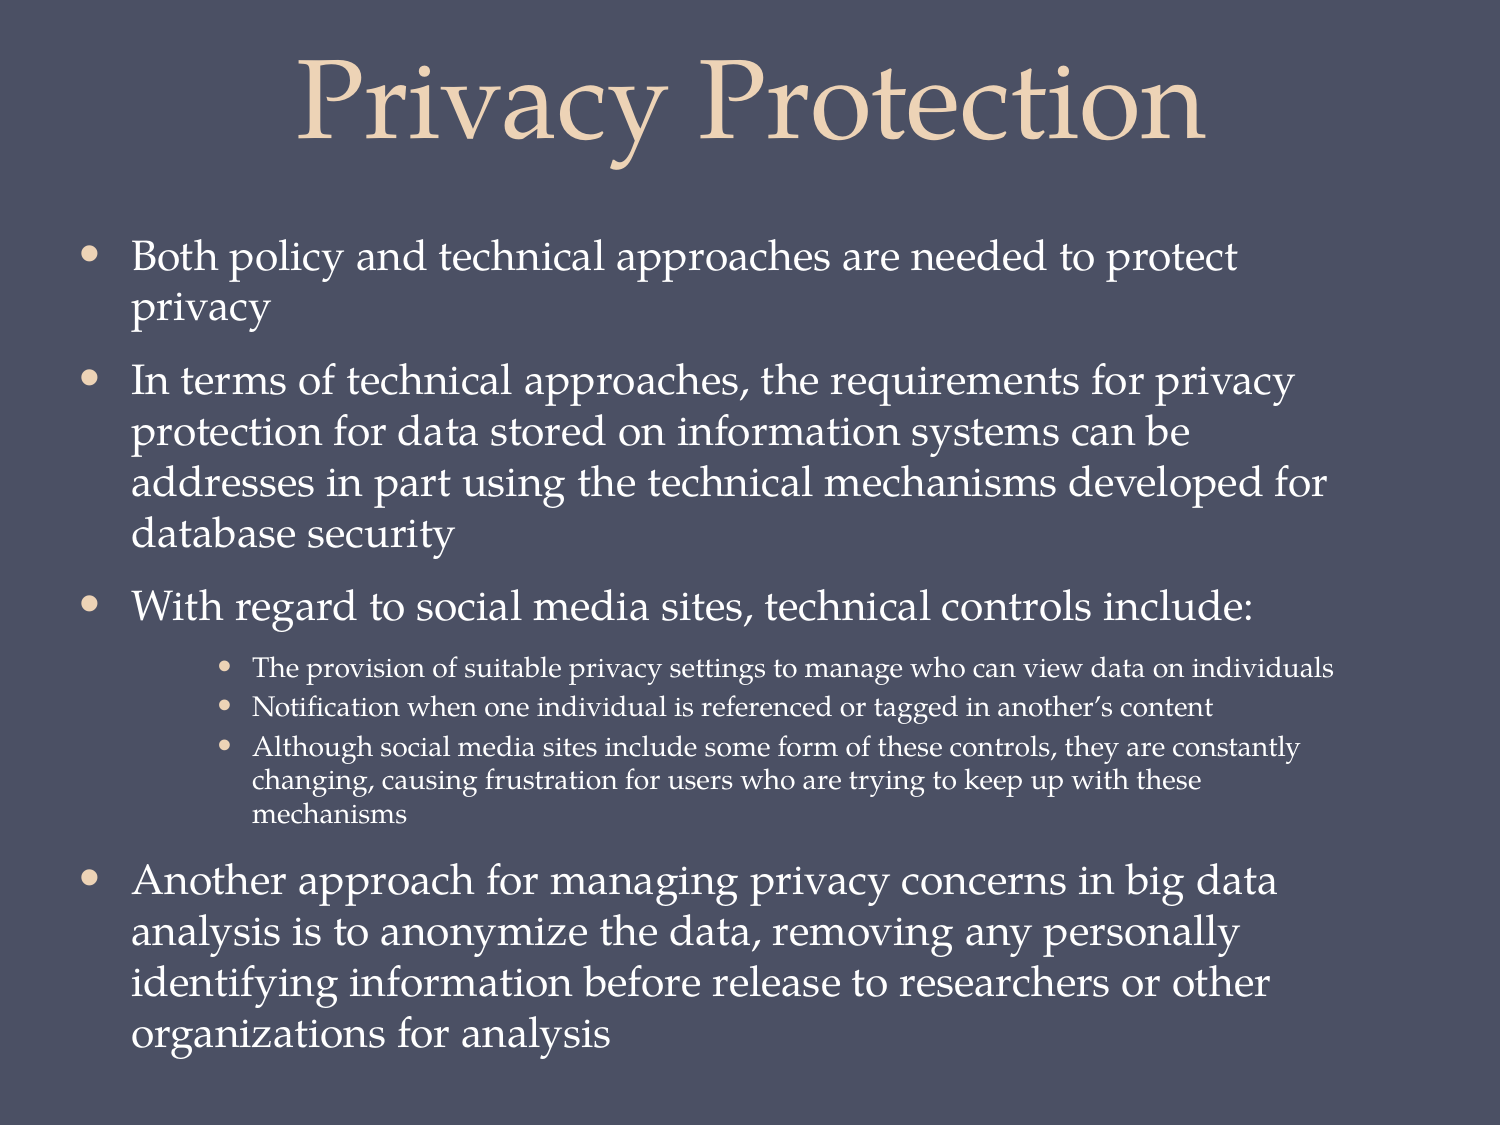

# Privacy Protection
Both policy and technical approaches are needed to protect privacy
In terms of technical approaches, the requirements for privacy protection for data stored on information systems can be addresses in part using the technical mechanisms developed for database security
With regard to social media sites, technical controls include:
The provision of suitable privacy settings to manage who can view data on individuals
Notification when one individual is referenced or tagged in another’s content
Although social media sites include some form of these controls, they are constantly changing, causing frustration for users who are trying to keep up with these mechanisms
Another approach for managing privacy concerns in big data analysis is to anonymize the data, removing any personally identifying information before release to researchers or other organizations for analysis